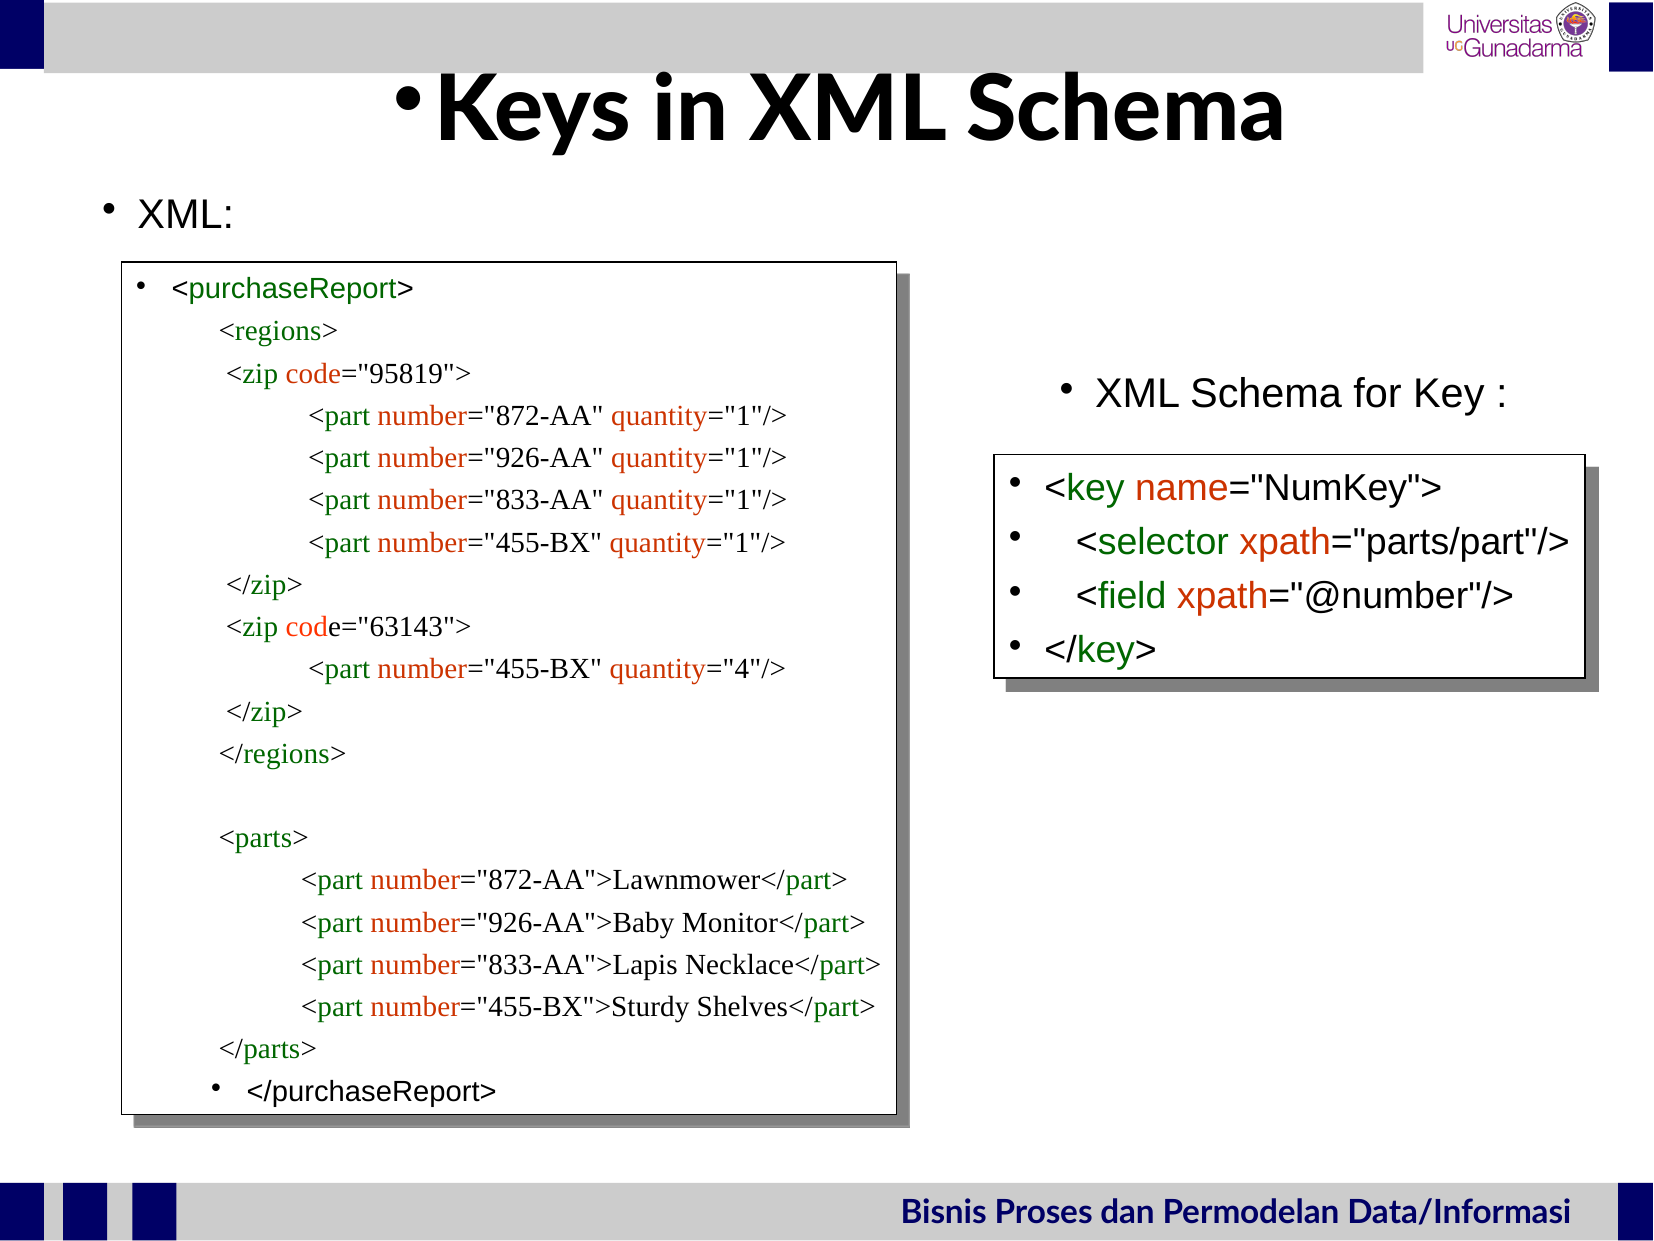

Keys in XML Schema
XML:
<purchaseReport>
 <regions>
  <zip code="95819">
   <part number="872-AA" quantity="1"/>
   <part number="926-AA" quantity="1"/>
   <part number="833-AA" quantity="1"/>
   <part number="455-BX" quantity="1"/>
  </zip>
  <zip code="63143">
   <part number="455-BX" quantity="4"/>
  </zip>
 </regions>

 <parts>
  <part number="872-AA">Lawnmower</part>
  <part number="926-AA">Baby Monitor</part>
  <part number="833-AA">Lapis Necklace</part>
  <part number="455-BX">Sturdy Shelves</part>
 </parts>
</purchaseReport>
XML Schema for Key :
<key name="NumKey">
   <selector xpath="parts/part"/>
   <field xpath="@number"/>
</key>